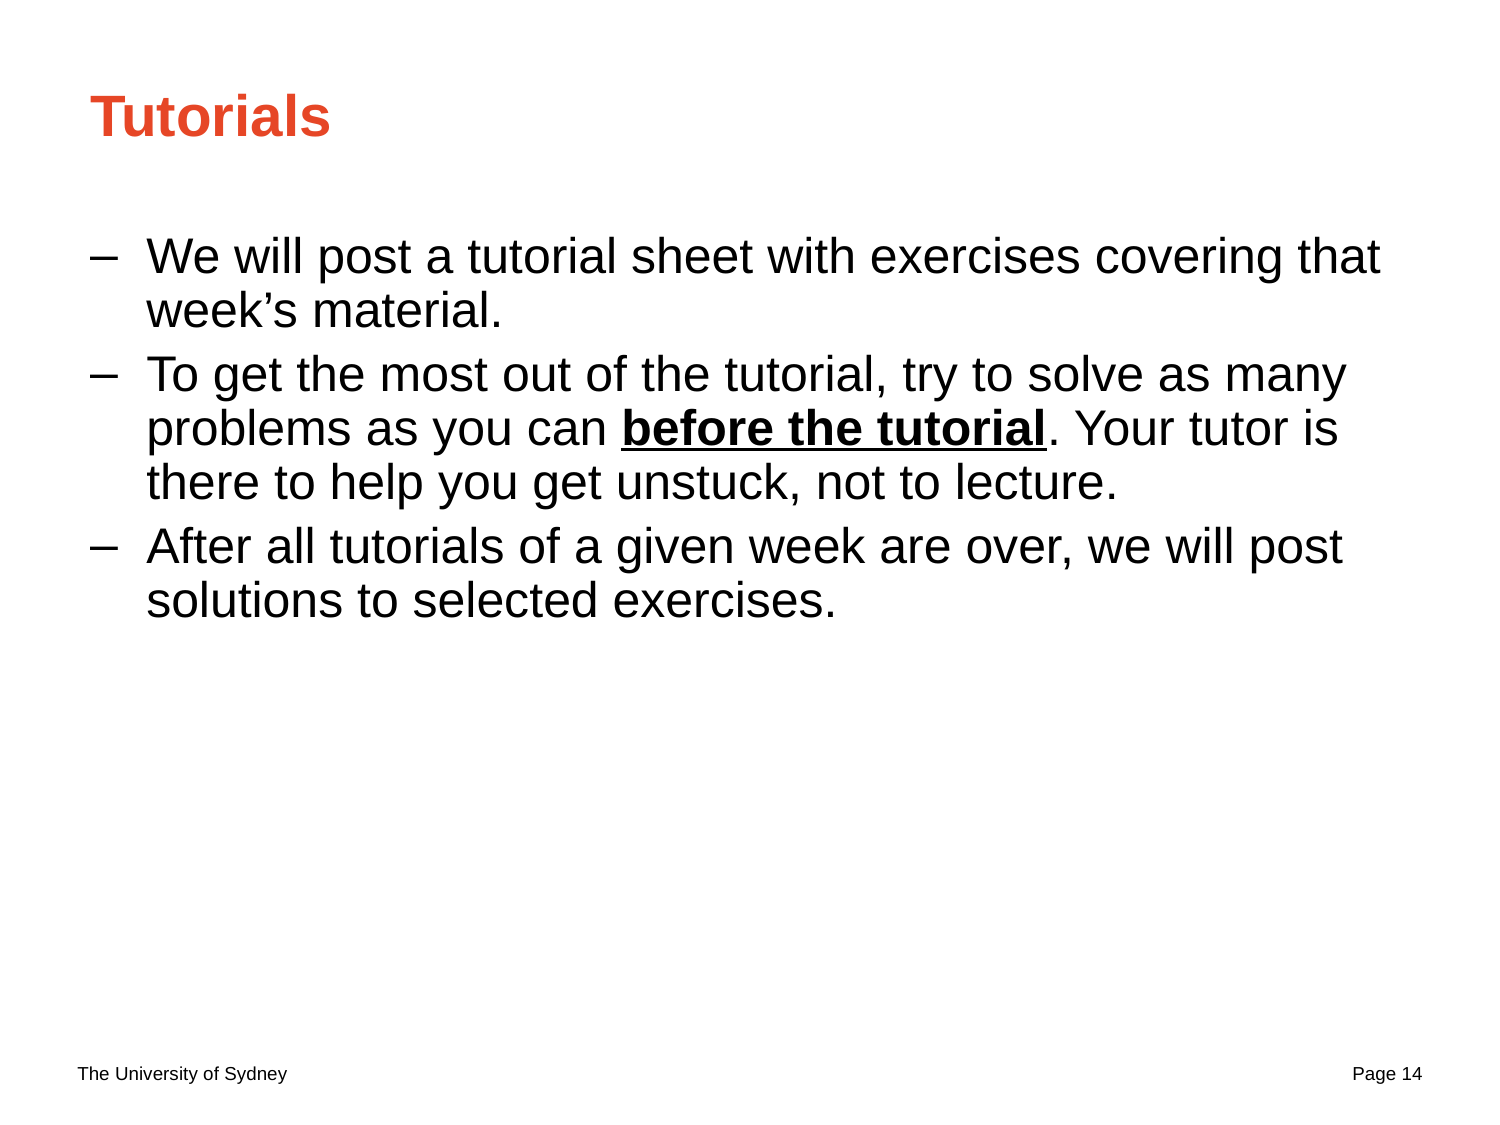

# Tutorials
We will post a tutorial sheet with exercises covering that week’s material.
To get the most out of the tutorial, try to solve as many problems as you can before the tutorial. Your tutor is there to help you get unstuck, not to lecture.
After all tutorials of a given week are over, we will post solutions to selected exercises.